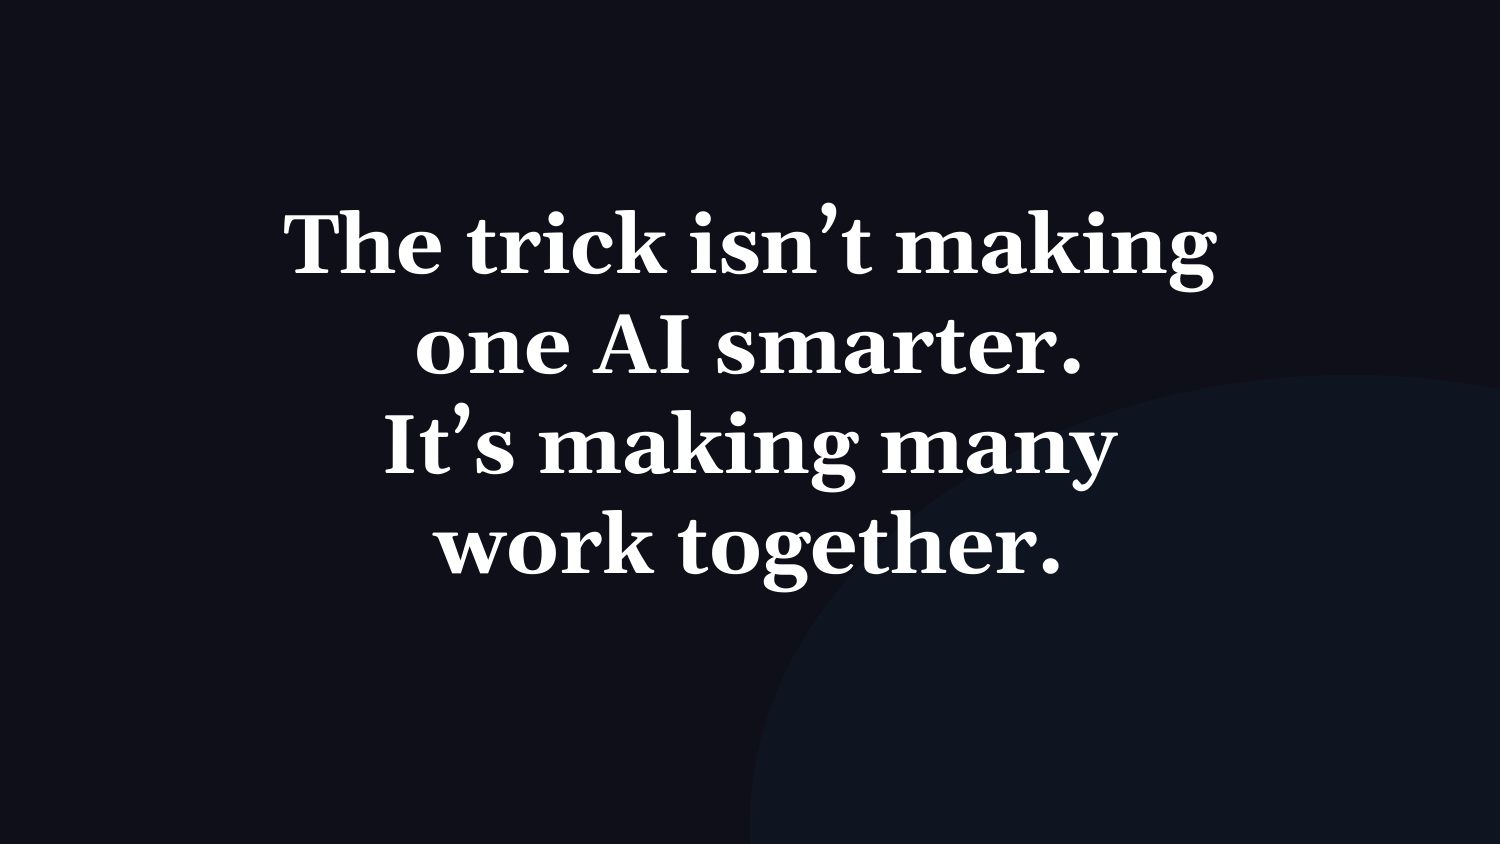

The trick isn’t making
one AI smarter.
It’s making many
work together.